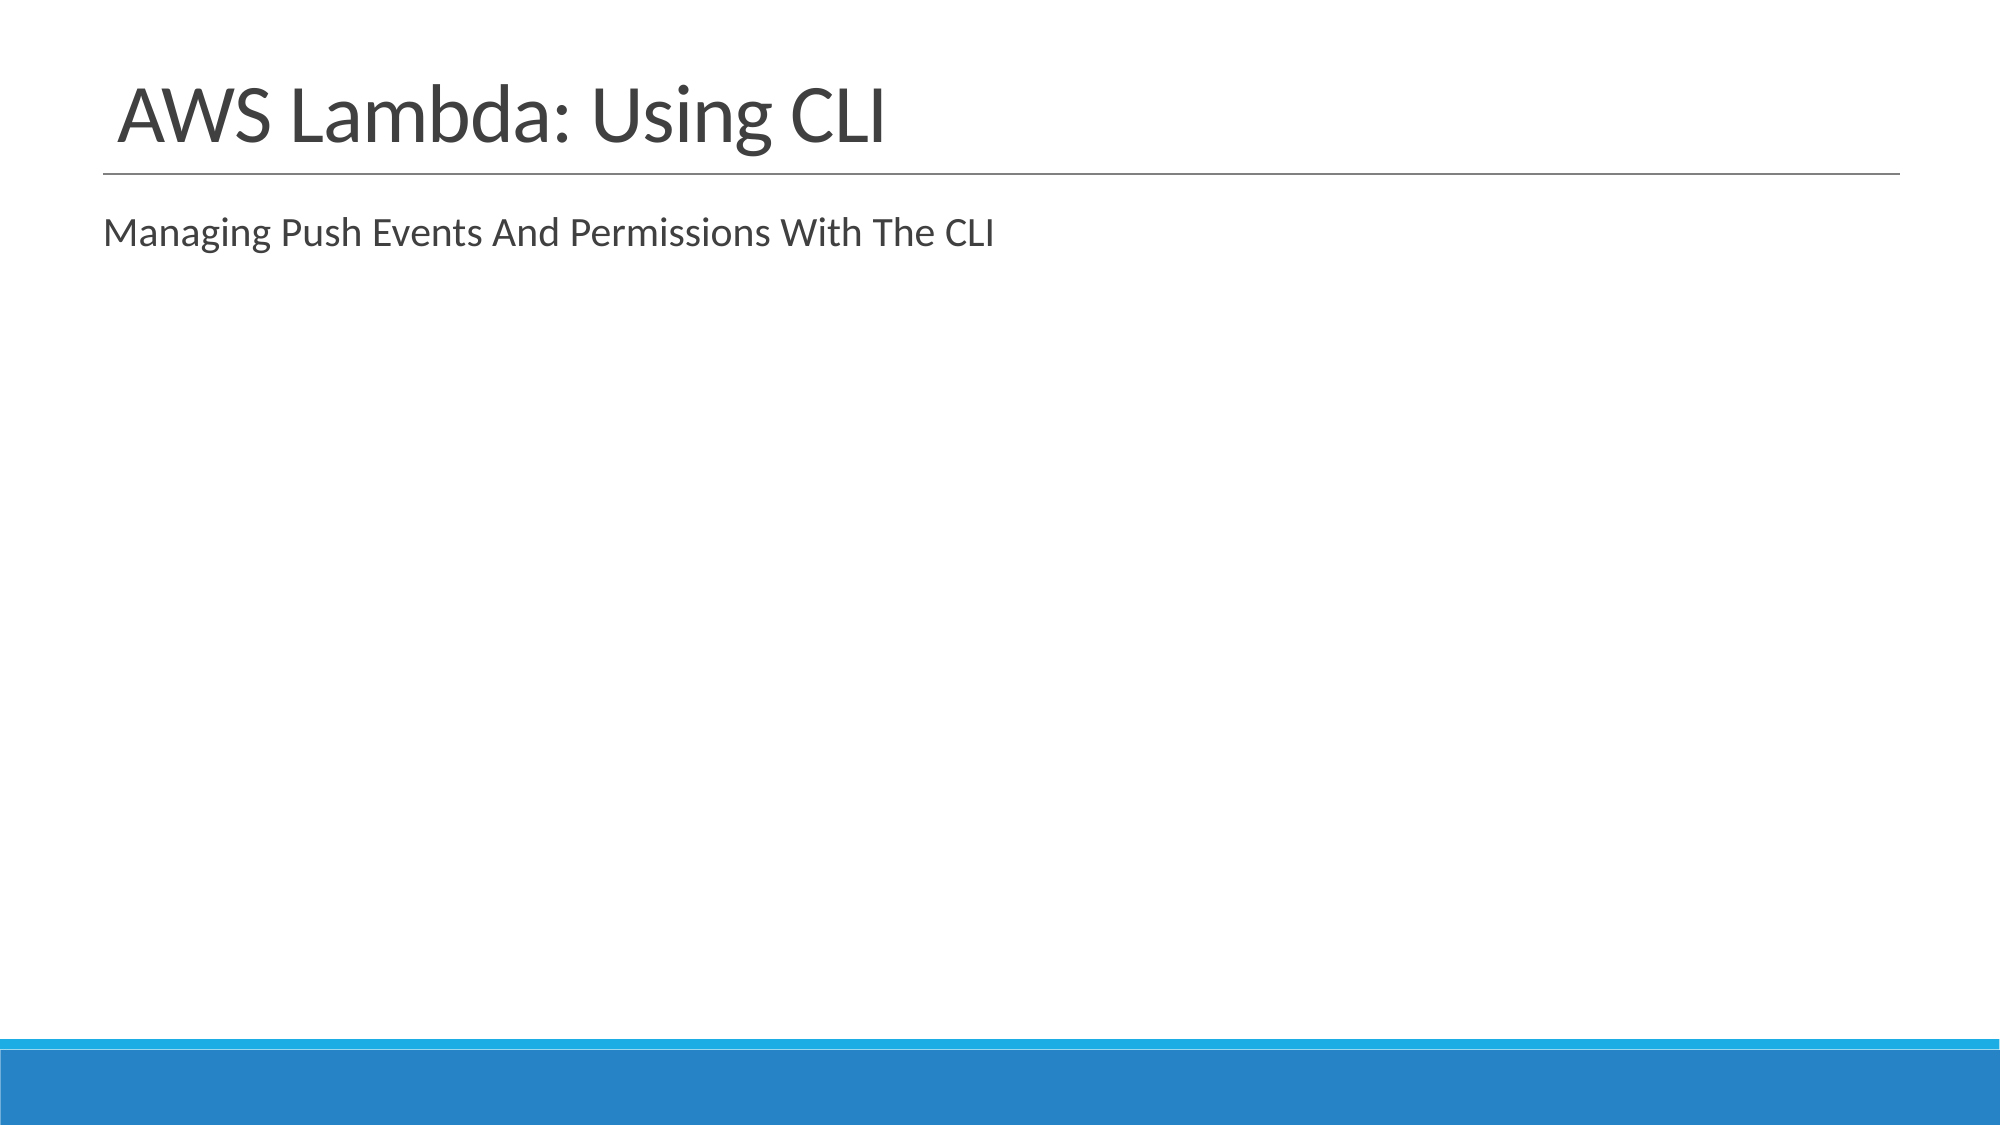

# AWS Lambda: Using CLI
Managing Push Events And Permissions With The CLI